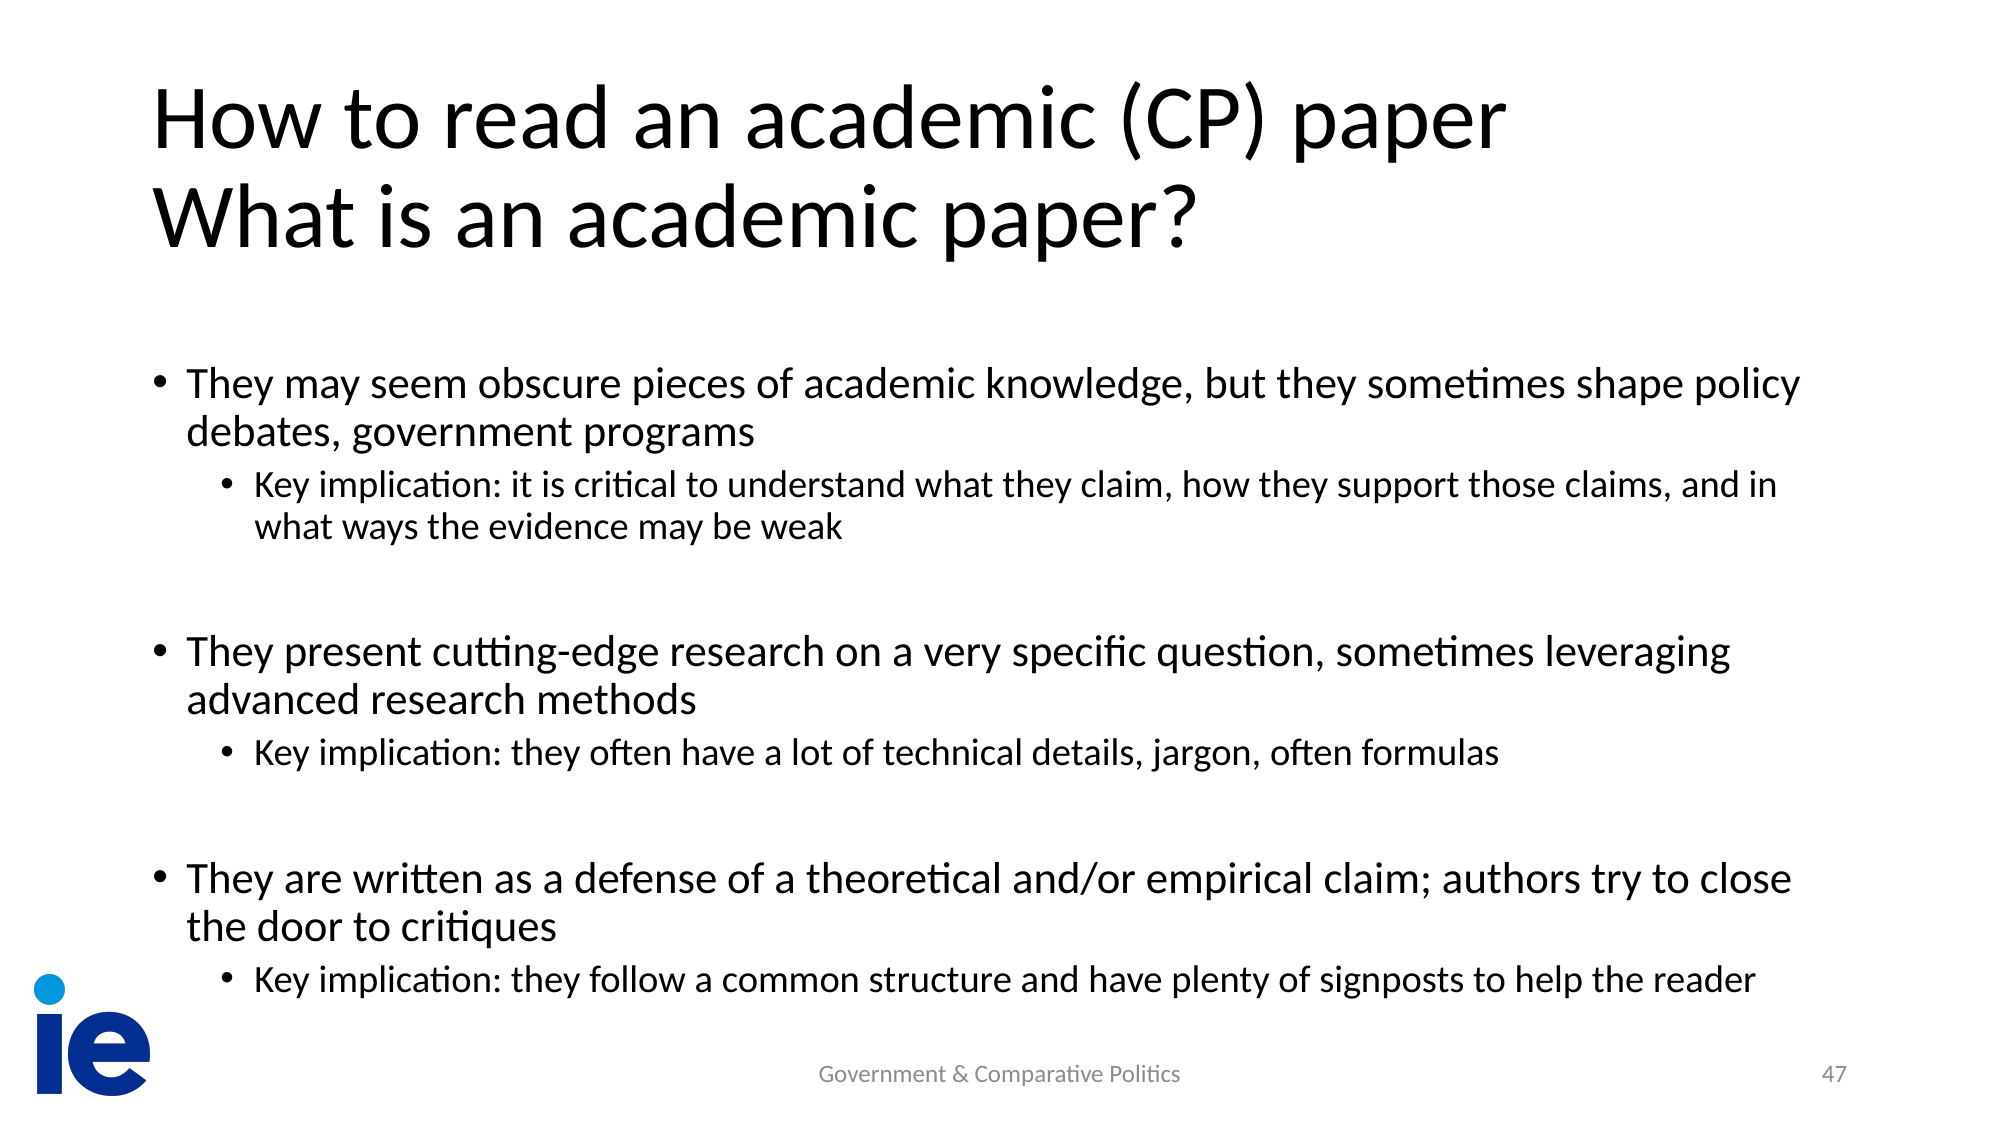

# How to read an academic (CP) paper What is an academic paper?
They may seem obscure pieces of academic knowledge, but they sometimes shape policy debates, government programs
Key implication: it is critical to understand what they claim, how they support those claims, and in what ways the evidence may be weak

They present cutting-edge research on a very specific question, sometimes leveraging advanced research methods
Key implication: they often have a lot of technical details, jargon, often formulas

They are written as a defense of a theoretical and/or empirical claim; authors try to close the door to critiques
Key implication: they follow a common structure and have plenty of signposts to help the reader
Government & Comparative Politics
47